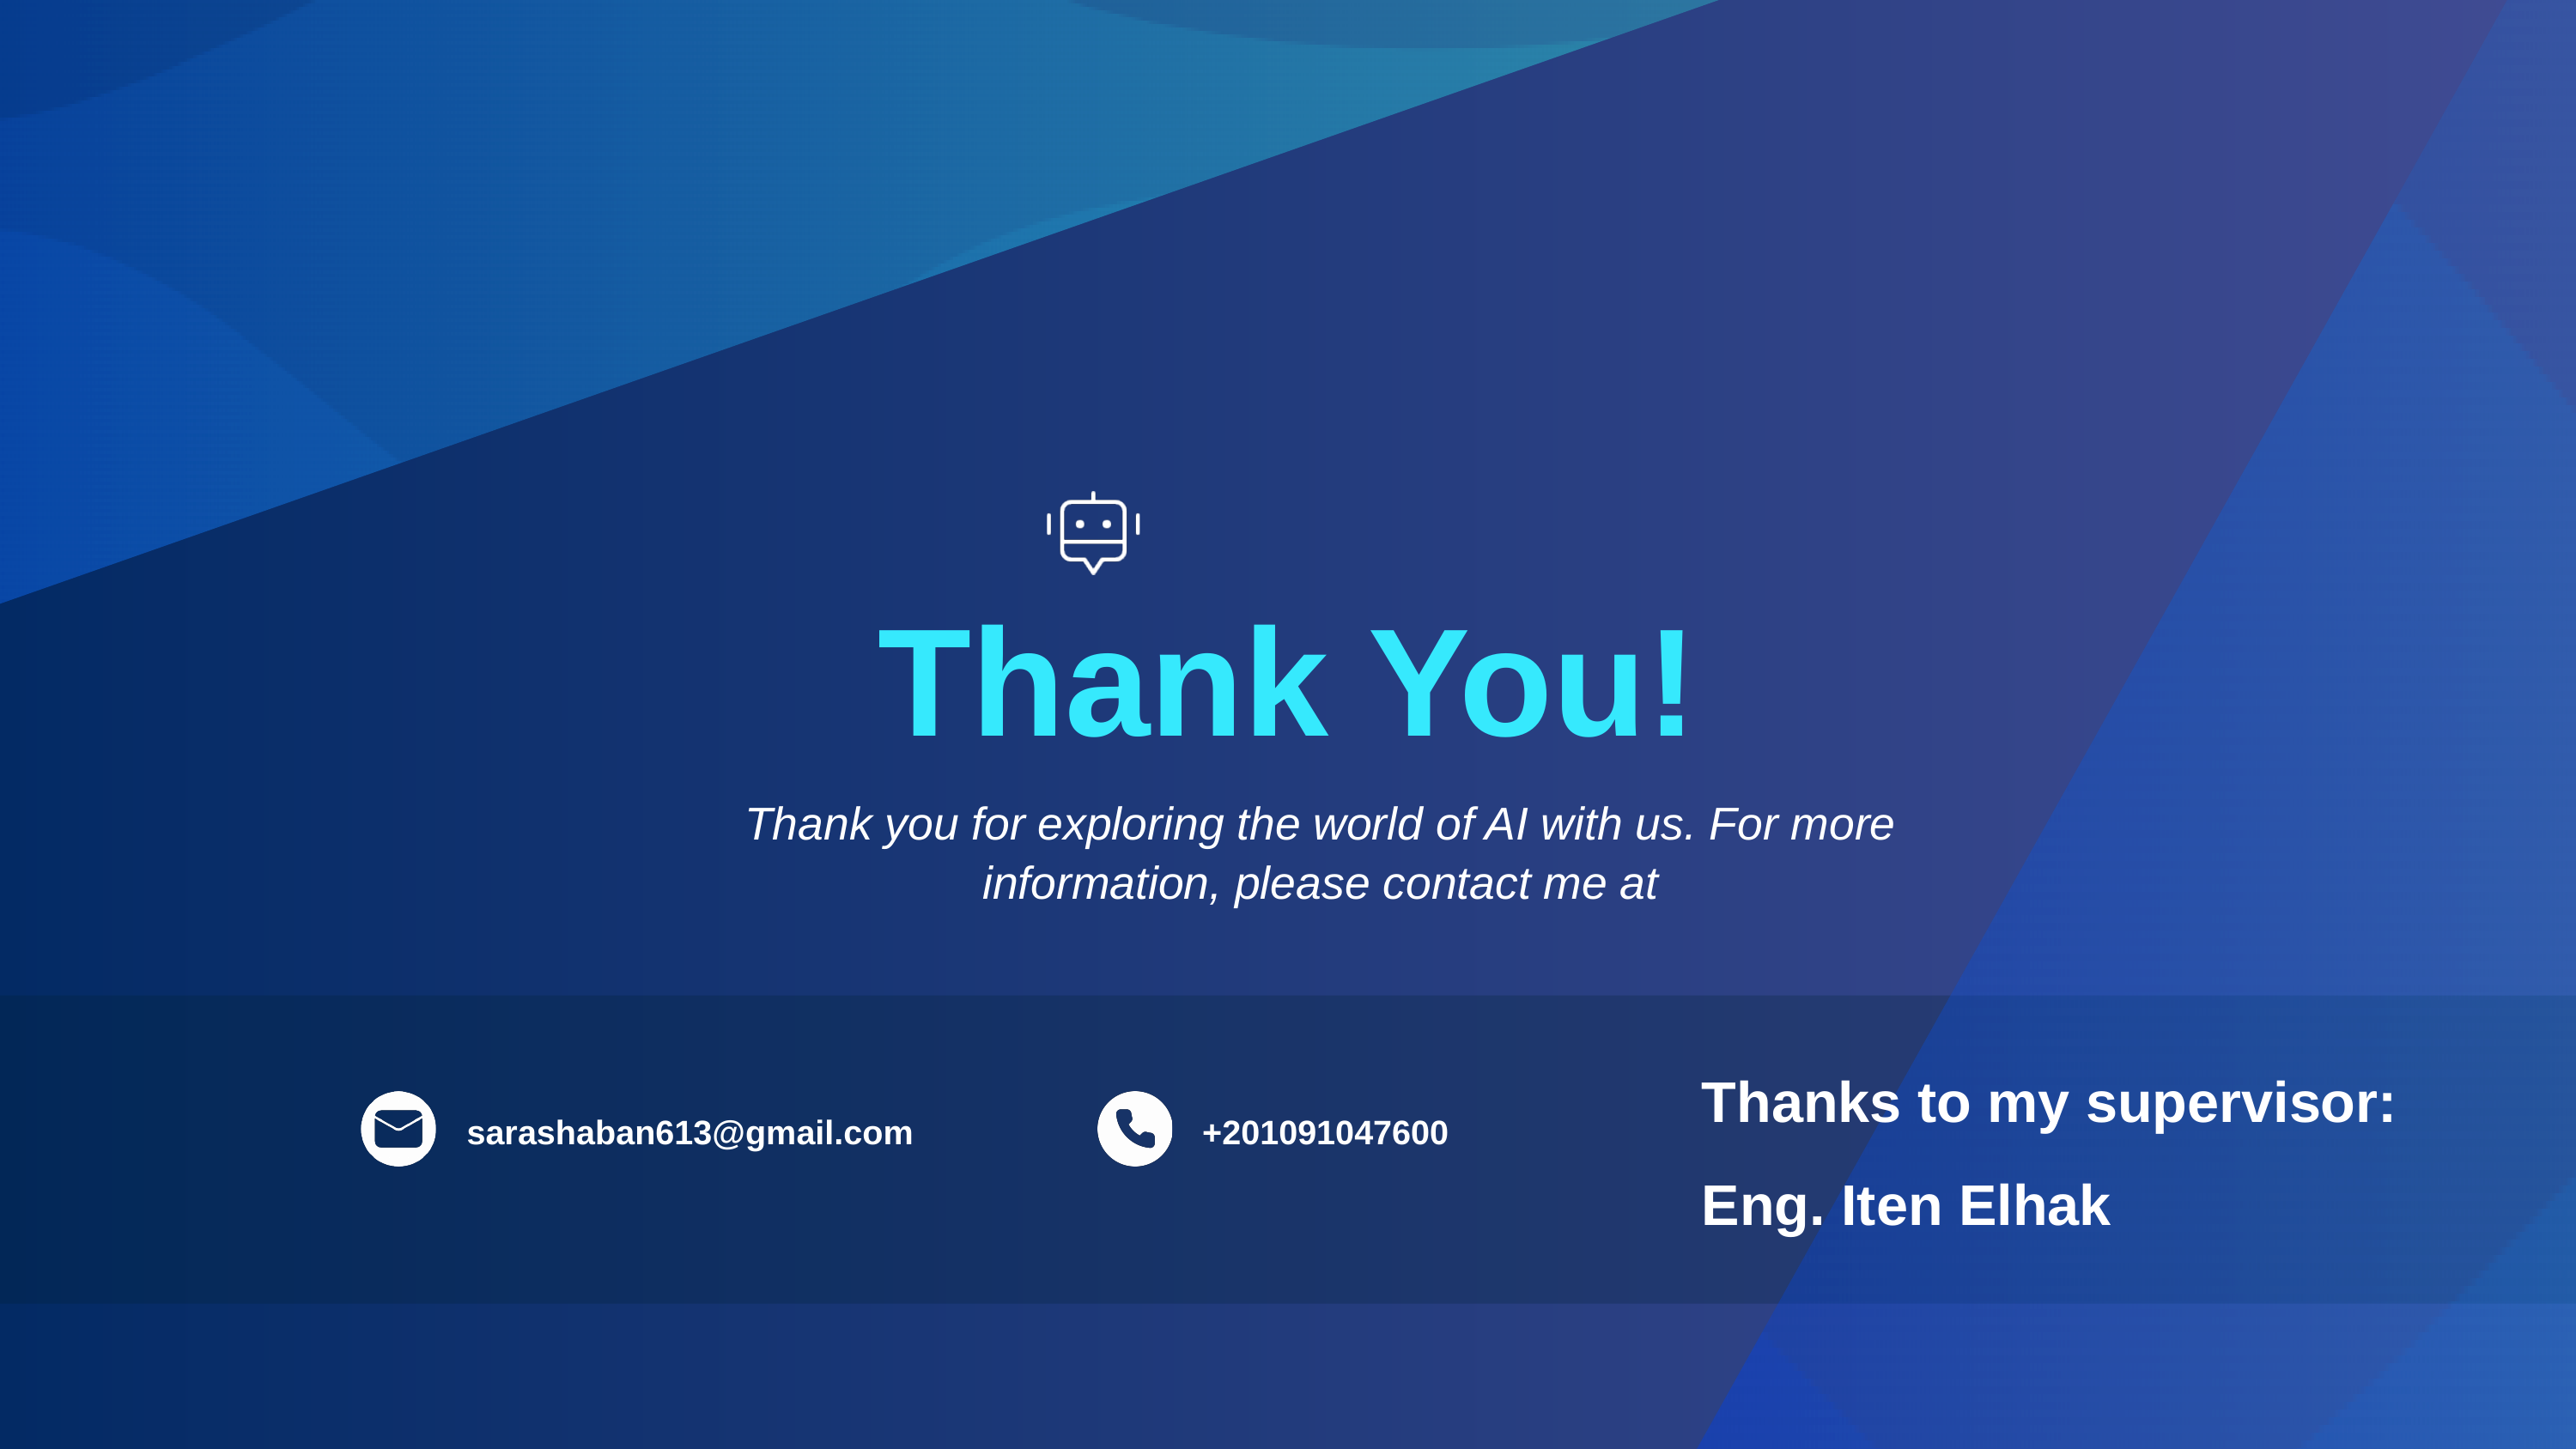

Thank You!
Thank you for exploring the world of AI with us. For more information, please contact me at

Thanks to my supervisor:
Eng. Iten Elhak

sarashaban613@gmail.com
+201091047600